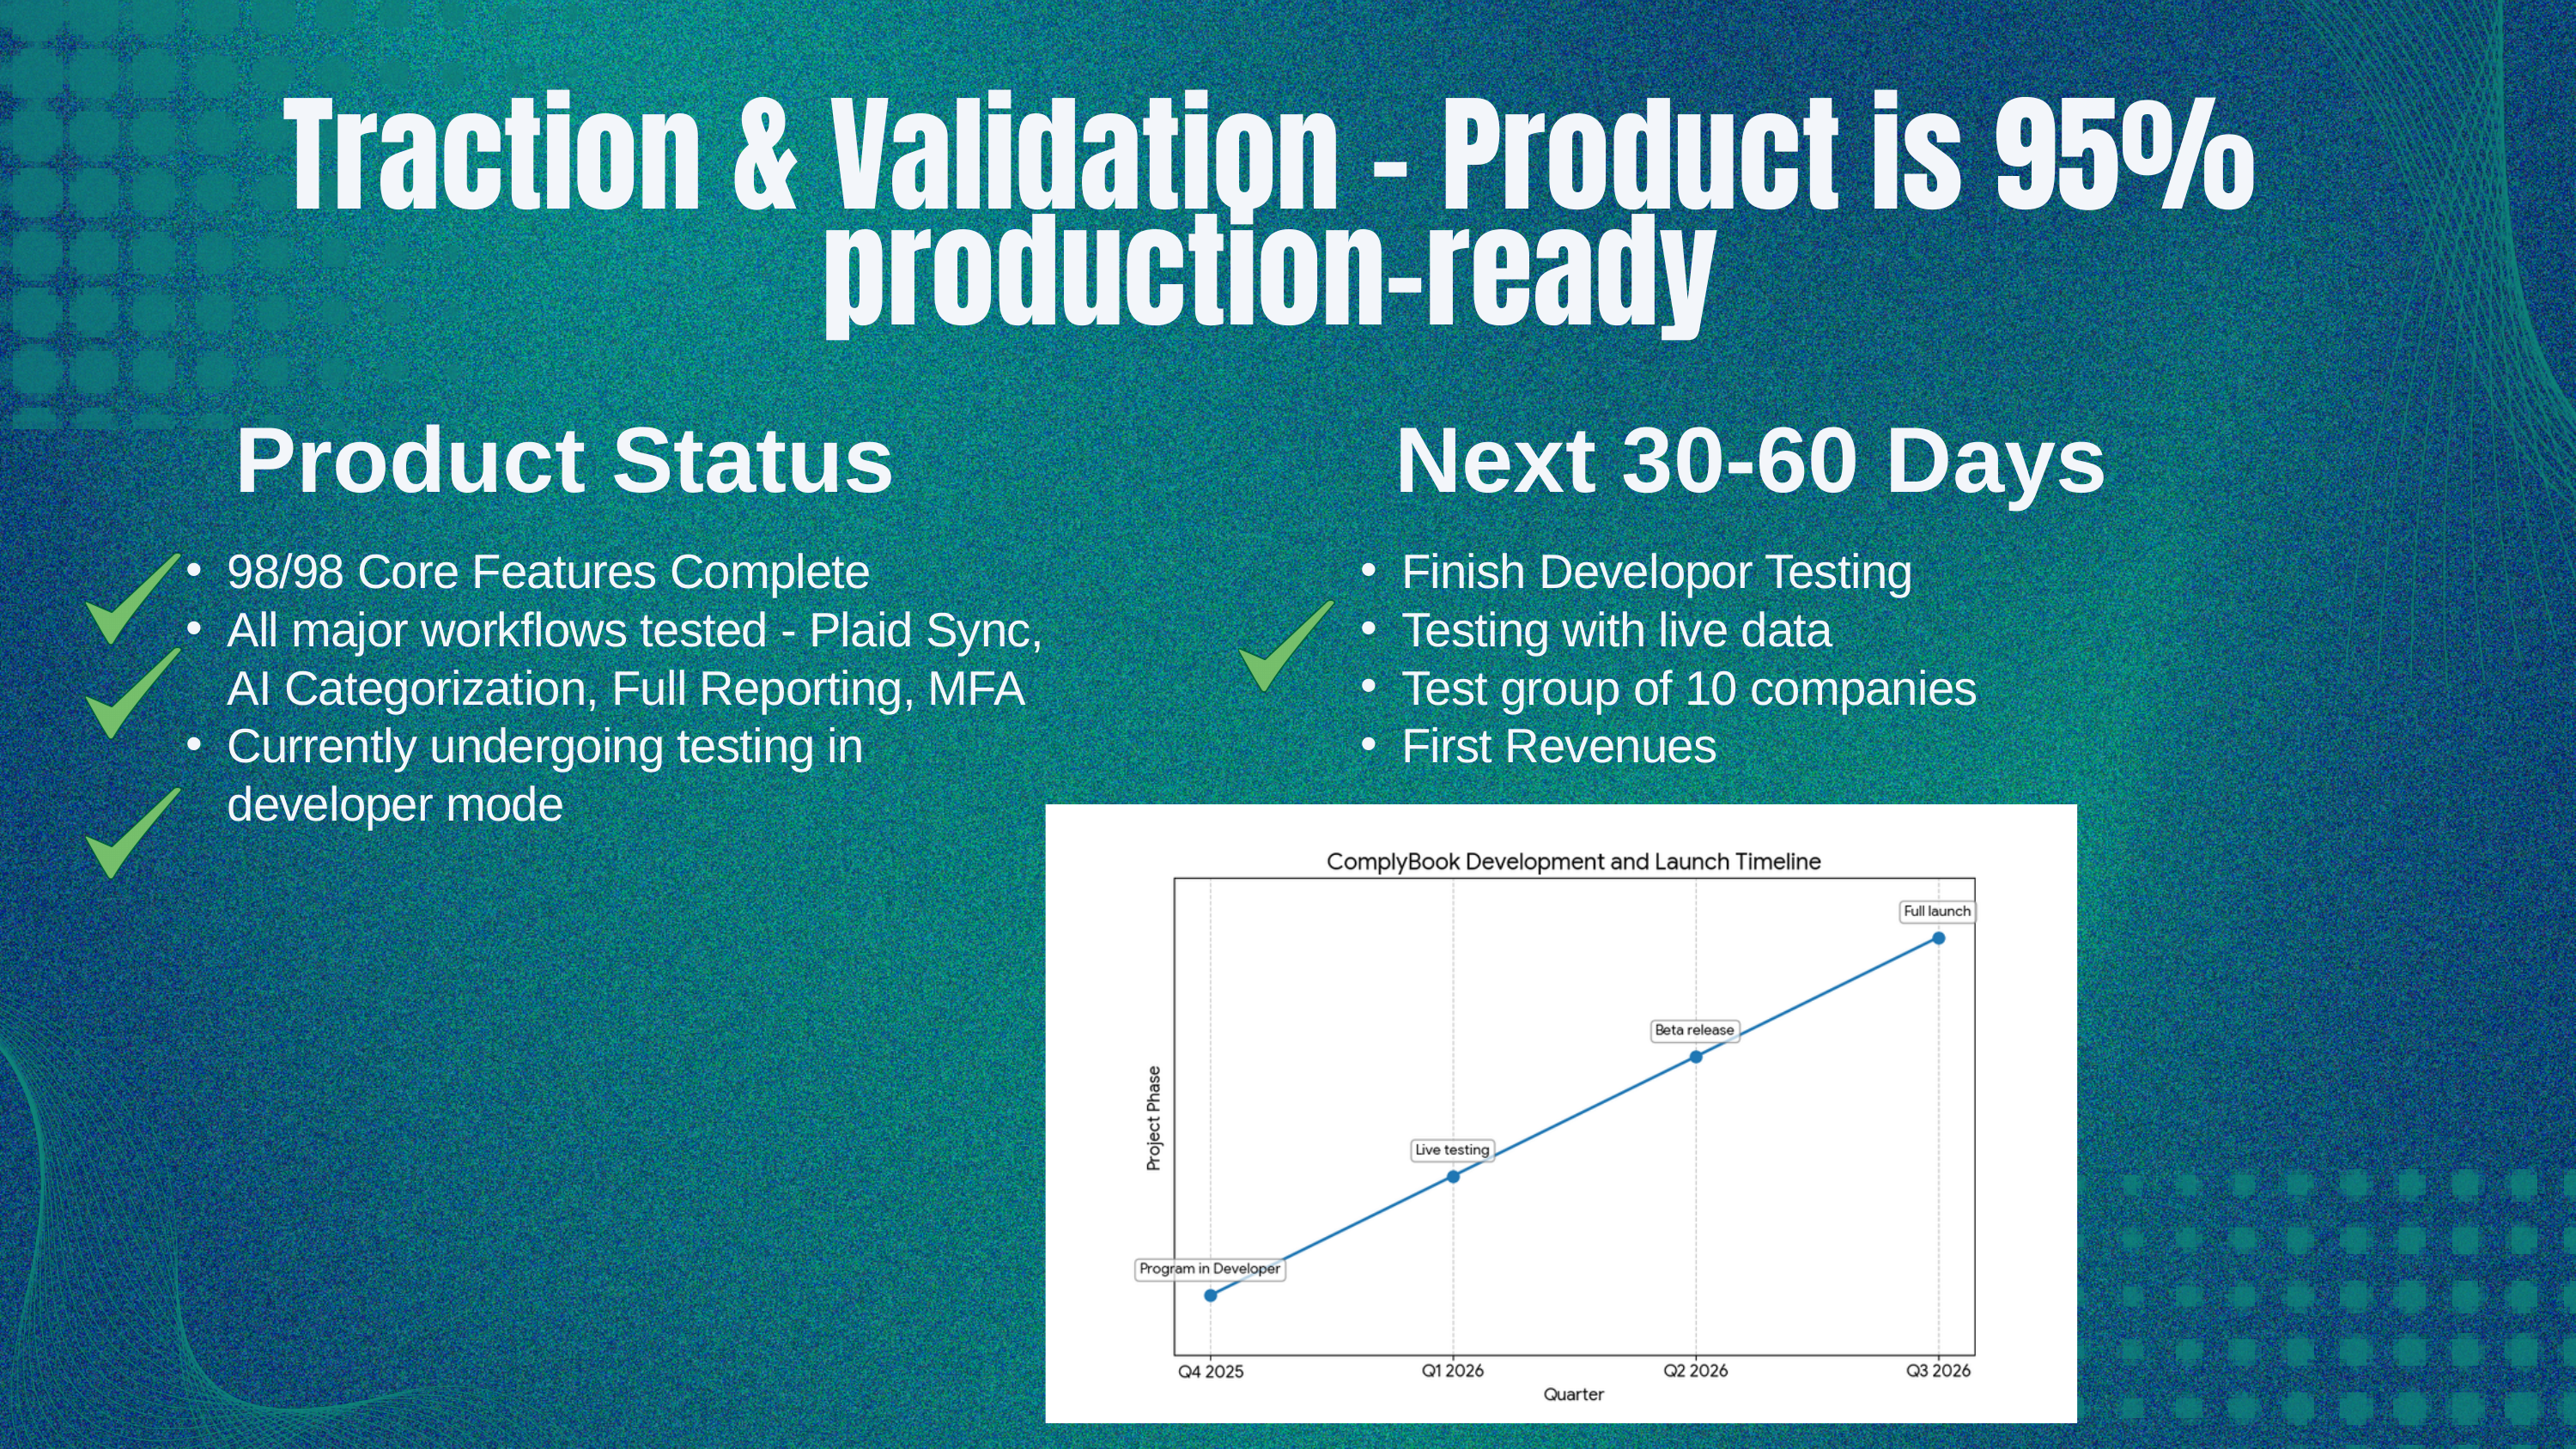

Traction & Validation - Product is 95% production-ready
Product Status
Next 30-60 Days
98/98 Core Features Complete
All major workflows tested - Plaid Sync, AI Categorization, Full Reporting, MFA
Currently undergoing testing in developer mode
Finish Developor Testing
Testing with live data
Test group of 10 companies
First Revenues